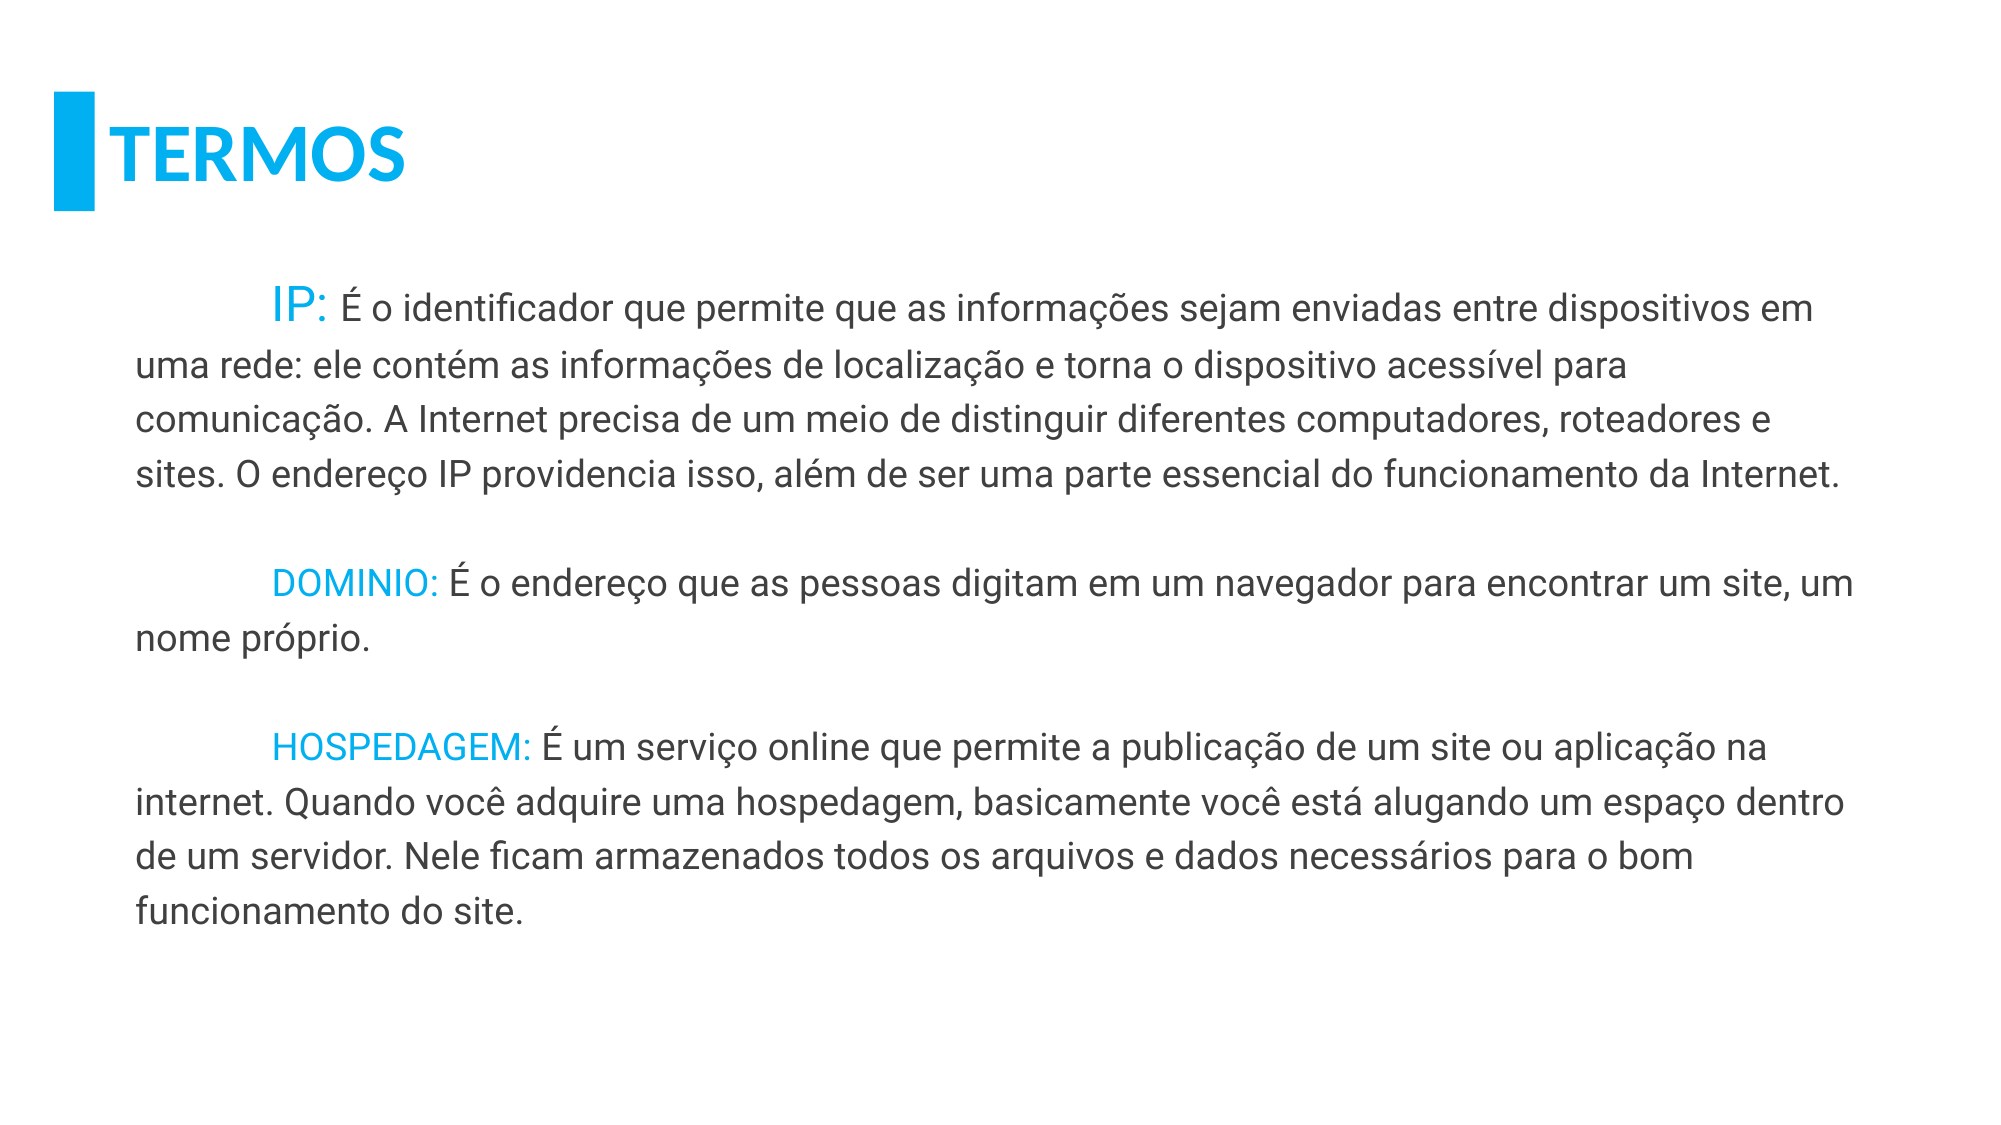

# TERMOS

	IP: É o identificador que permite que as informações sejam enviadas entre dispositivos em uma rede: ele contém as informações de localização e torna o dispositivo acessível para comunicação. A Internet precisa de um meio de distinguir diferentes computadores, roteadores e sites. O endereço IP providencia isso, além de ser uma parte essencial do funcionamento da Internet.

	DOMINIO: É o endereço que as pessoas digitam em um navegador para encontrar um site, um nome próprio.

	HOSPEDAGEM: É um serviço online que permite a publicação de um site ou aplicação na internet. Quando você adquire uma hospedagem, basicamente você está alugando um espaço dentro de um servidor. Nele ficam armazenados todos os arquivos e dados necessários para o bom funcionamento do site.